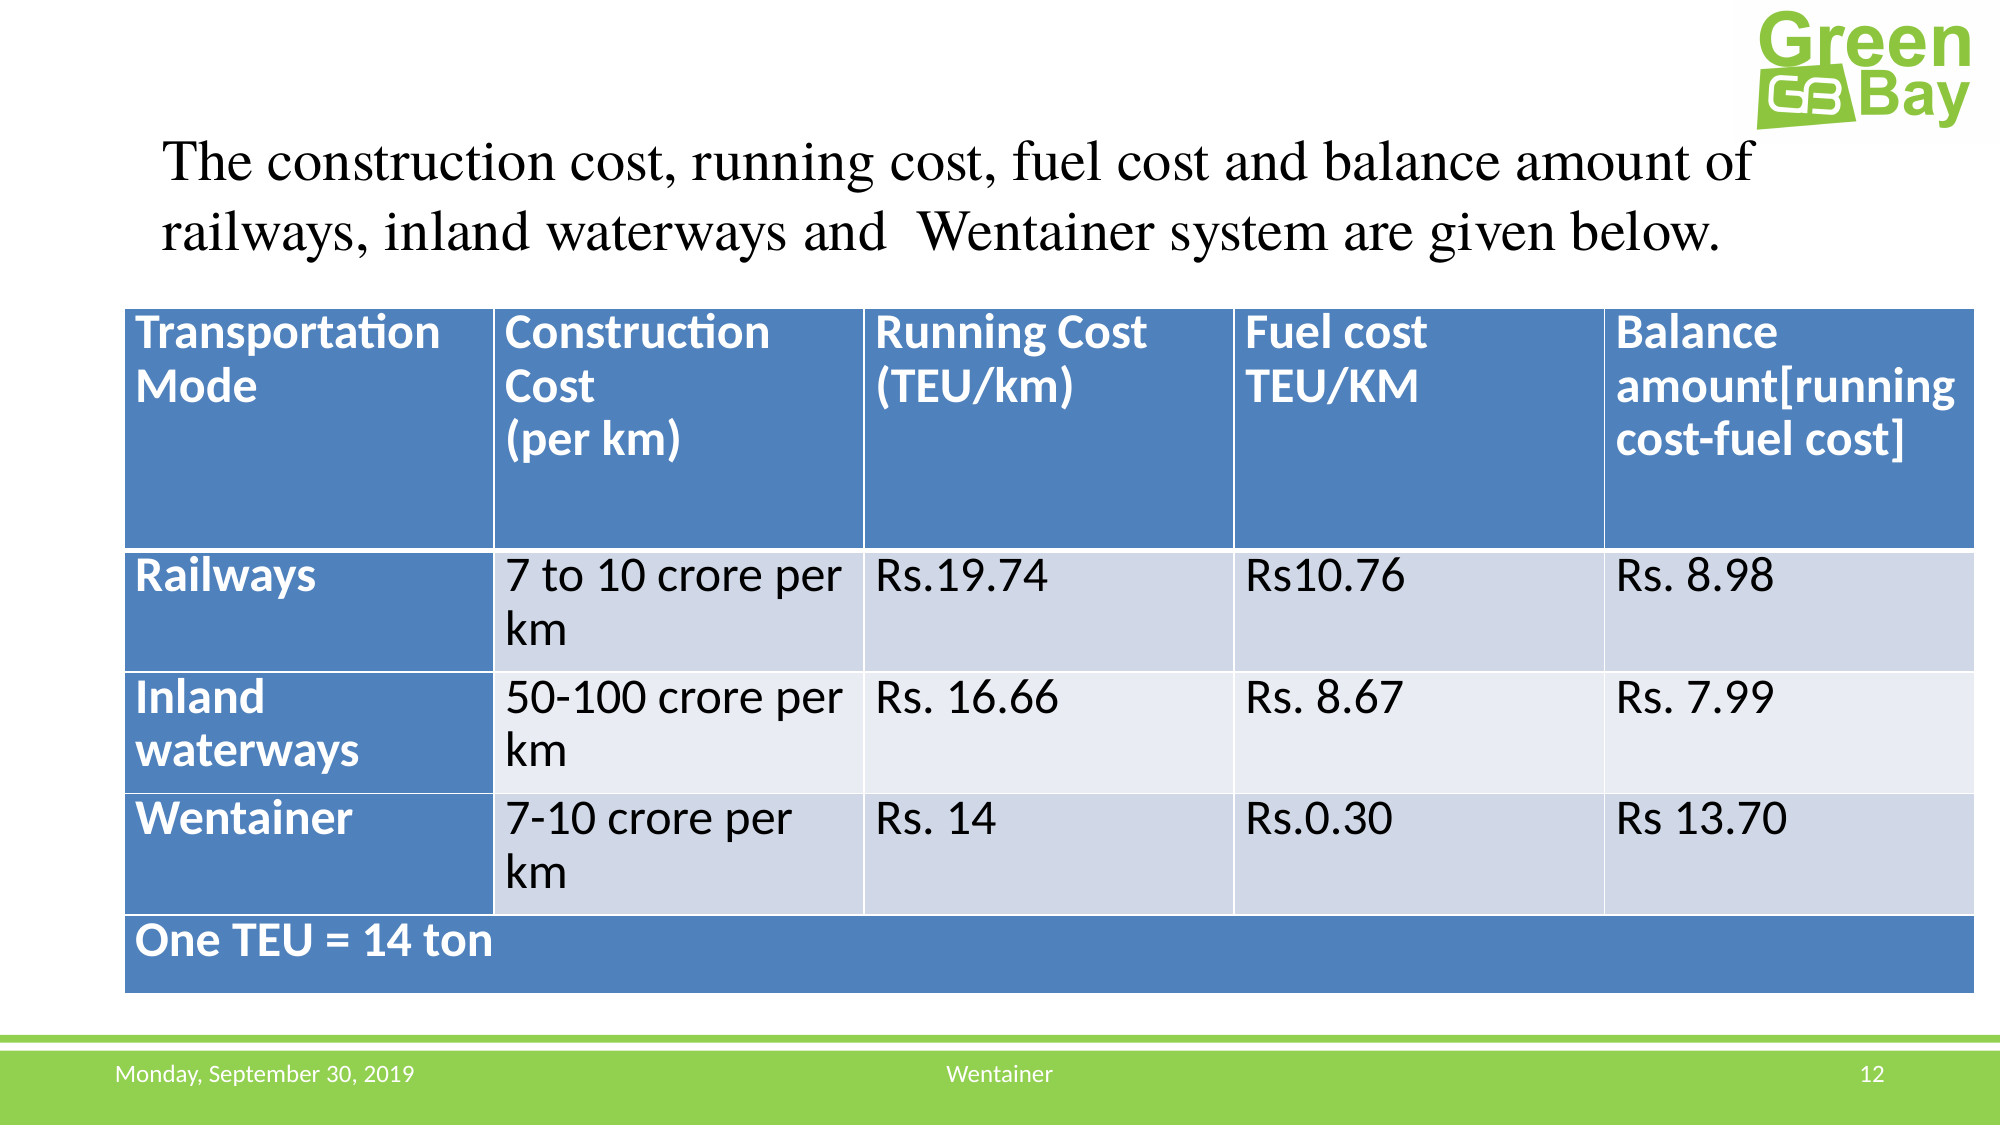

The construction cost, running cost, fuel cost and balance amount of railways, inland waterways and  Wentainer system are given below.
| Transportation Mode | Construction Cost (per km) | Running Cost (TEU/km) | Fuel cost TEU/KM | Balance amount[running cost-fuel cost] |
| --- | --- | --- | --- | --- |
| Railways | 7 to 10 crore per km | Rs.19.74 | Rs10.76 | Rs. 8.98 |
| Inland waterways | 50-100 crore per km | Rs. 16.66 | Rs. 8.67 | Rs. 7.99 |
| Wentainer | 7-10 crore per km | Rs. 14 | Rs.0.30 | Rs 13.70 |
| One TEU = 14 ton |  |  |  |  |
Monday, September 30, 2019
Wentainer
12